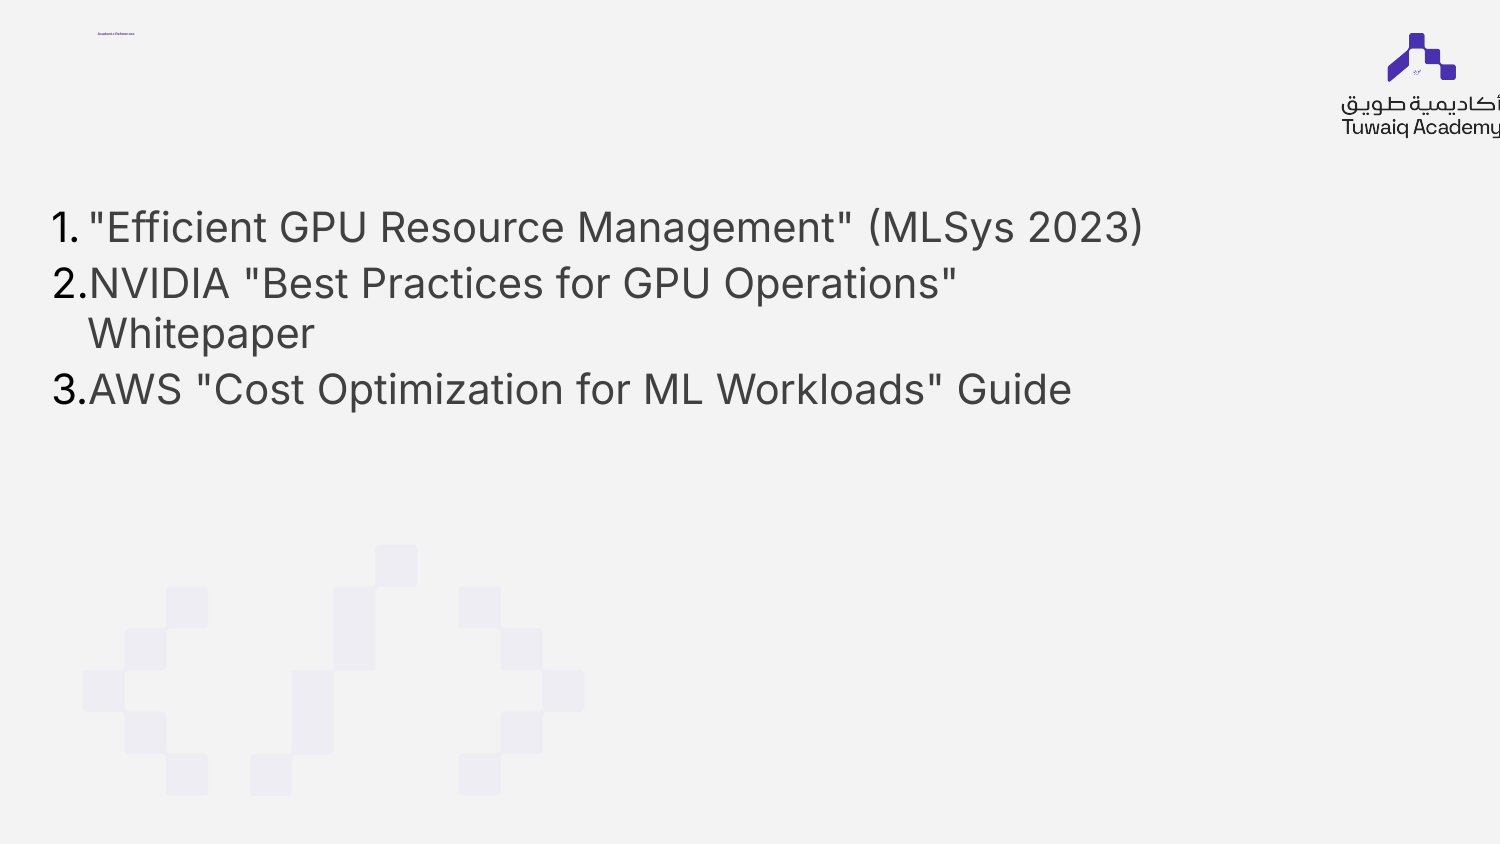

# Academic References
"Efficient GPU Resource Management" (MLSys 2023)
NVIDIA "Best Practices for GPU Operations" Whitepaper
AWS "Cost Optimization for ML Workloads" Guide